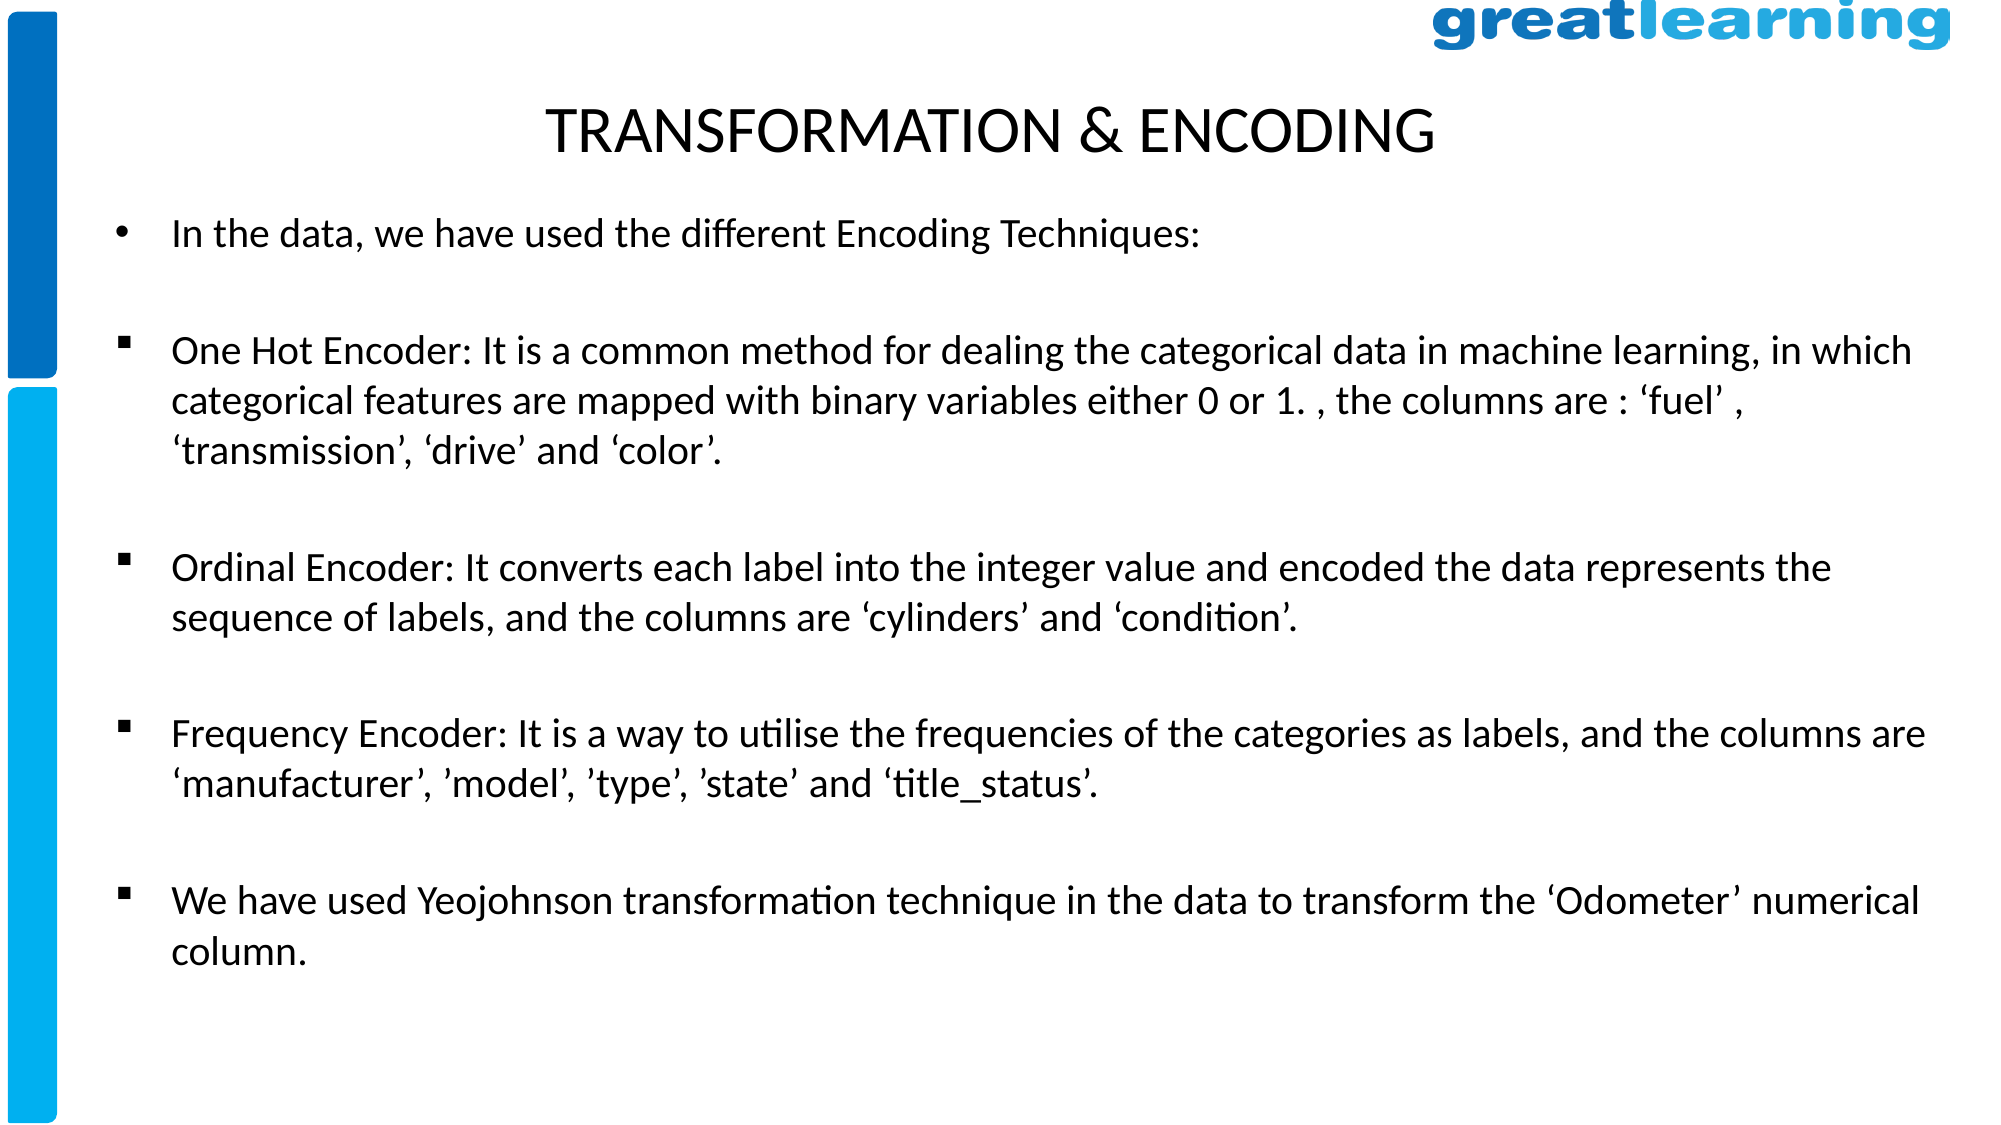

# TRANSFORMATION & ENCODING
In the data, we have used the different Encoding Techniques:

One Hot Encoder: It is a common method for dealing the categorical data in machine learning, in which categorical features are mapped with binary variables either 0 or 1. , the columns are : ‘fuel’ , ‘transmission’, ‘drive’ and ‘color’.

Ordinal Encoder: It converts each label into the integer value and encoded the data represents the sequence of labels, and the columns are ‘cylinders’ and ‘condition’.

Frequency Encoder: It is a way to utilise the frequencies of the categories as labels, and the columns are ‘manufacturer’, ’model’, ’type’, ’state’ and ‘title_status’.

We have used Yeojohnson transformation technique in the data to transform the ‘Odometer’ numerical column.